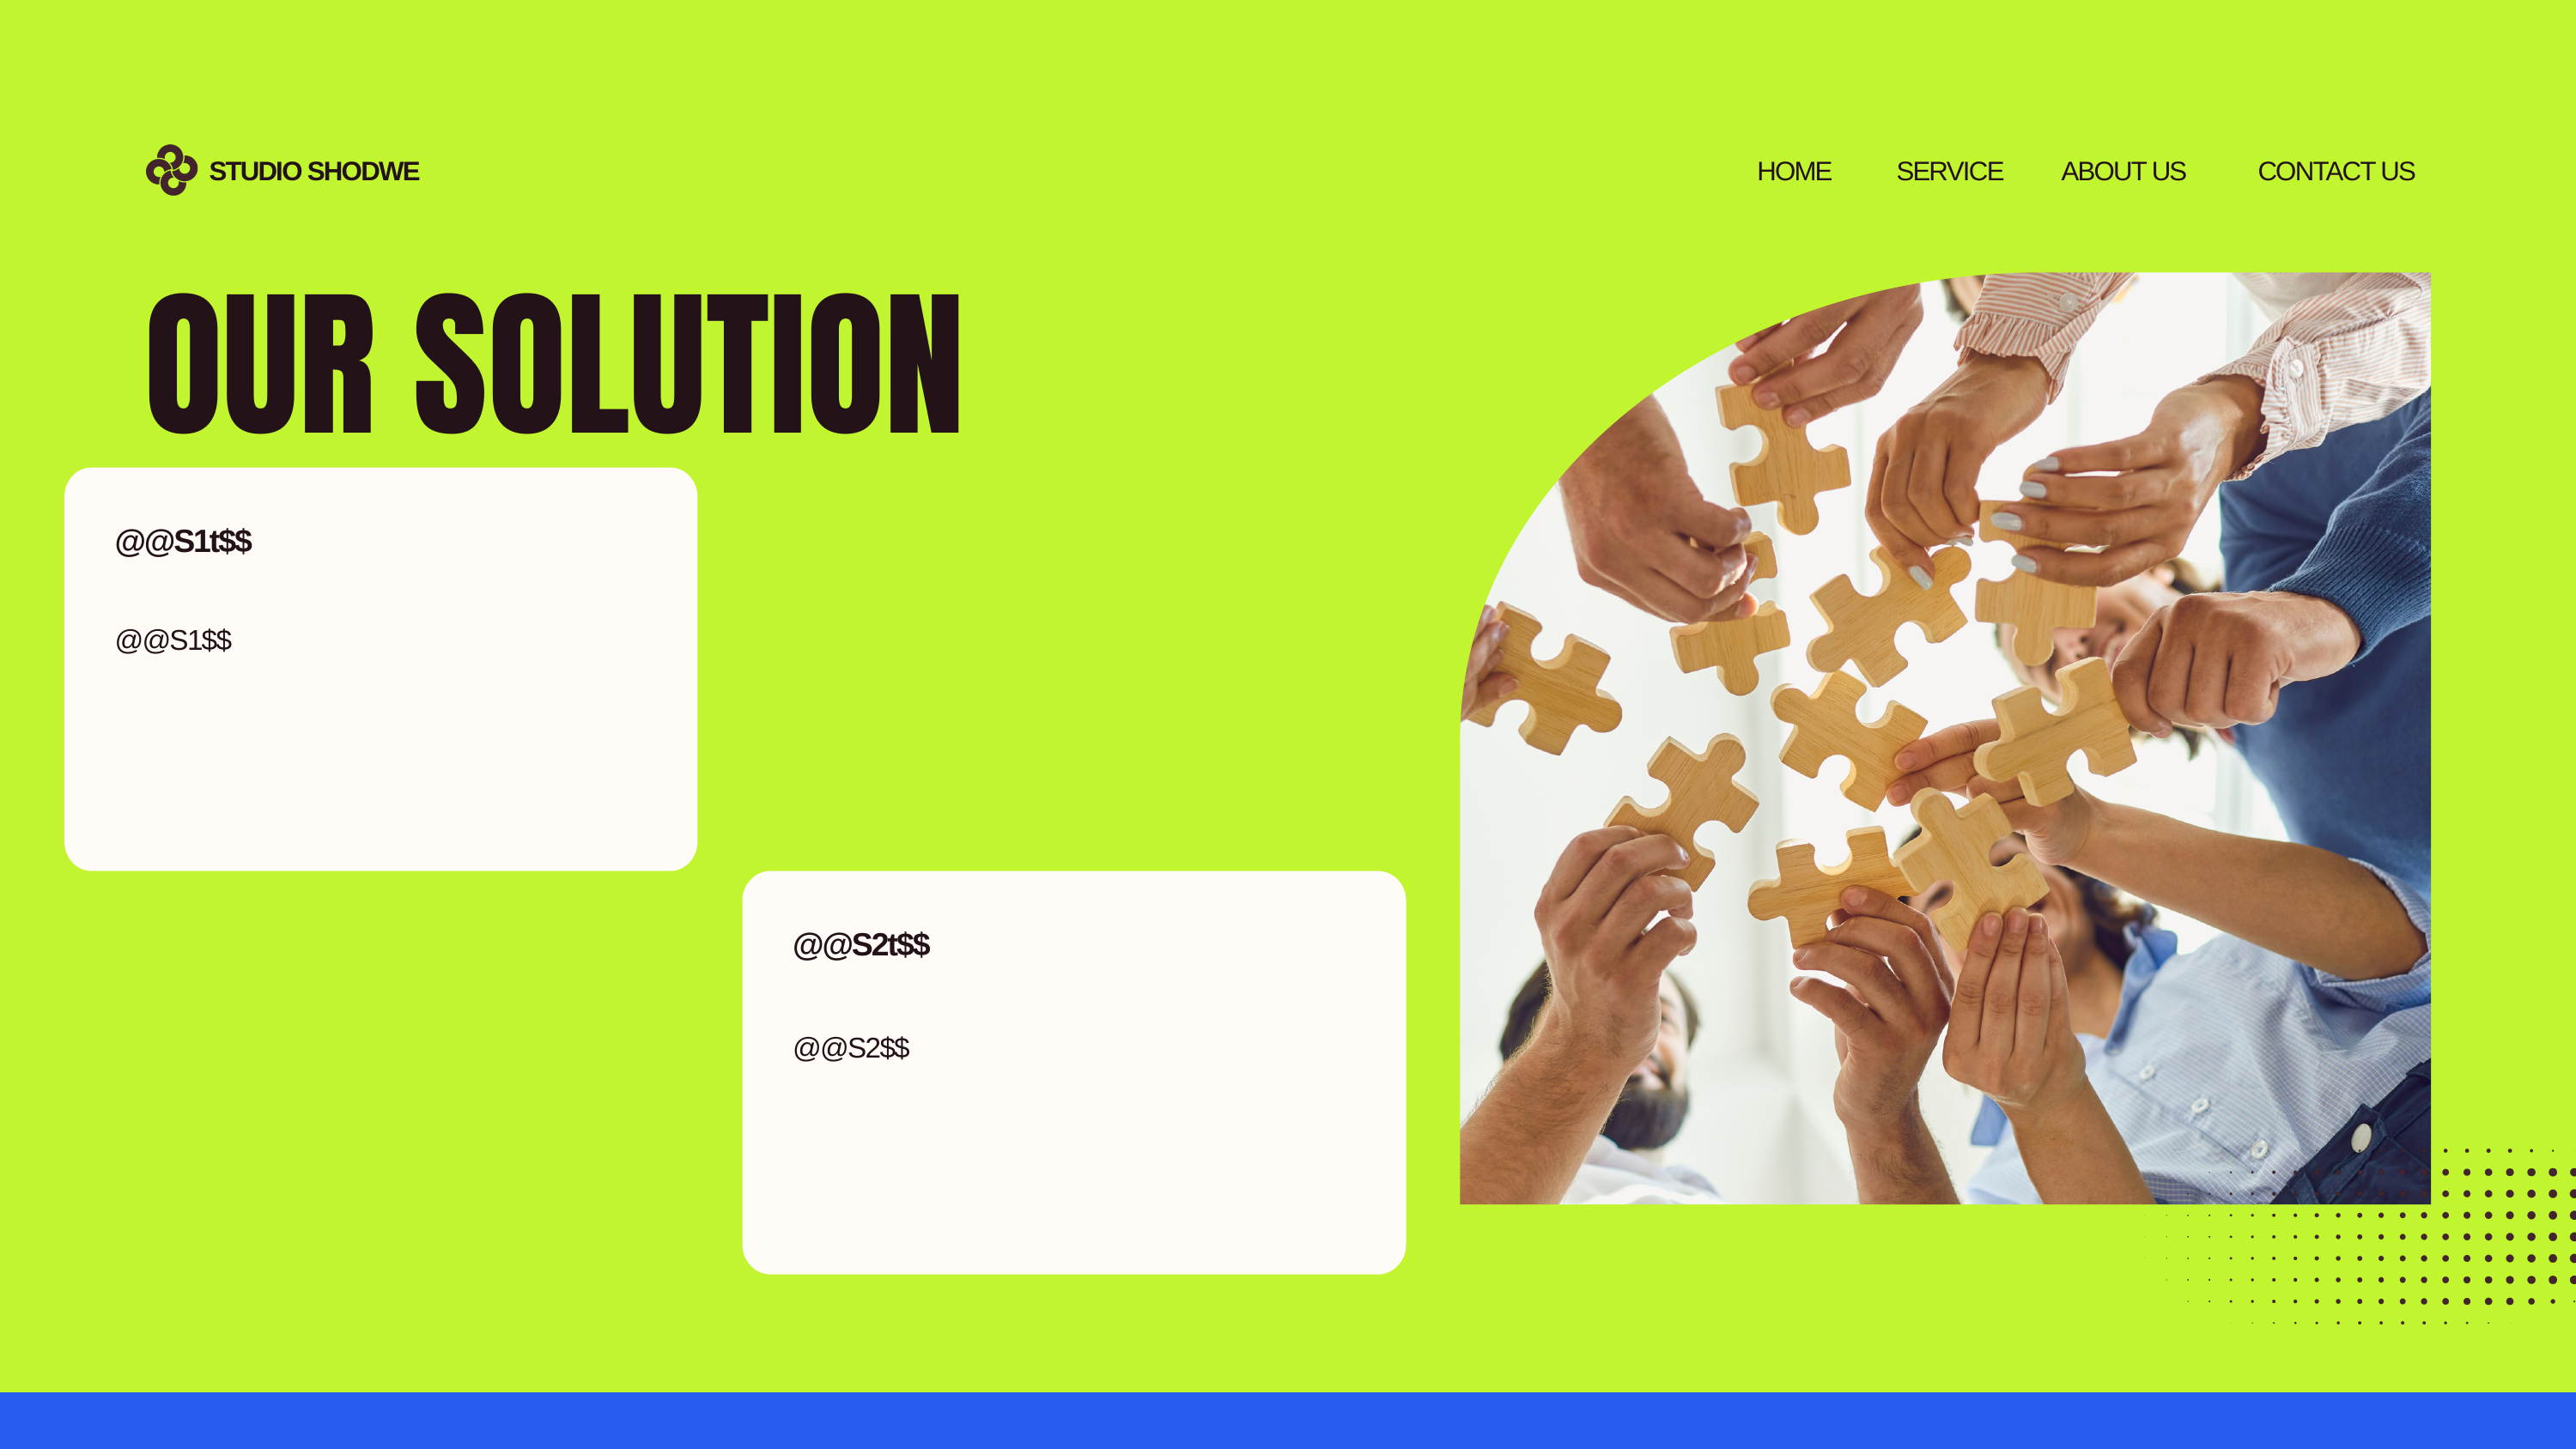

STUDIO SHODWE
HOME
SERVICE
ABOUT US
CONTACT US
OUR SOLUTION

@@S1t$$
@@S1$$

@@S2t$$
@@S2$$